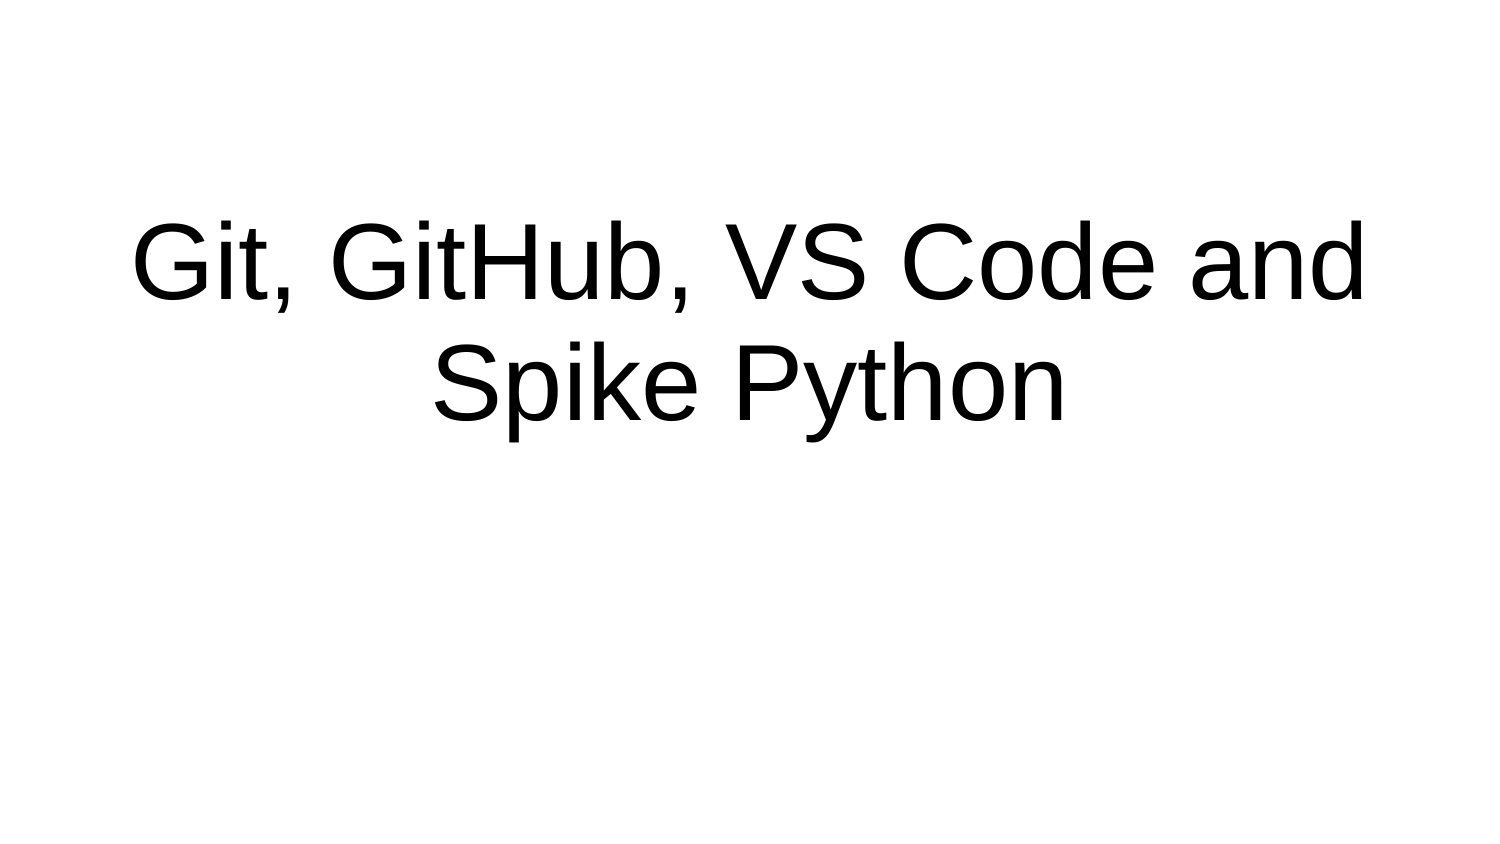

# Git, GitHub, VS Code and Spike Python